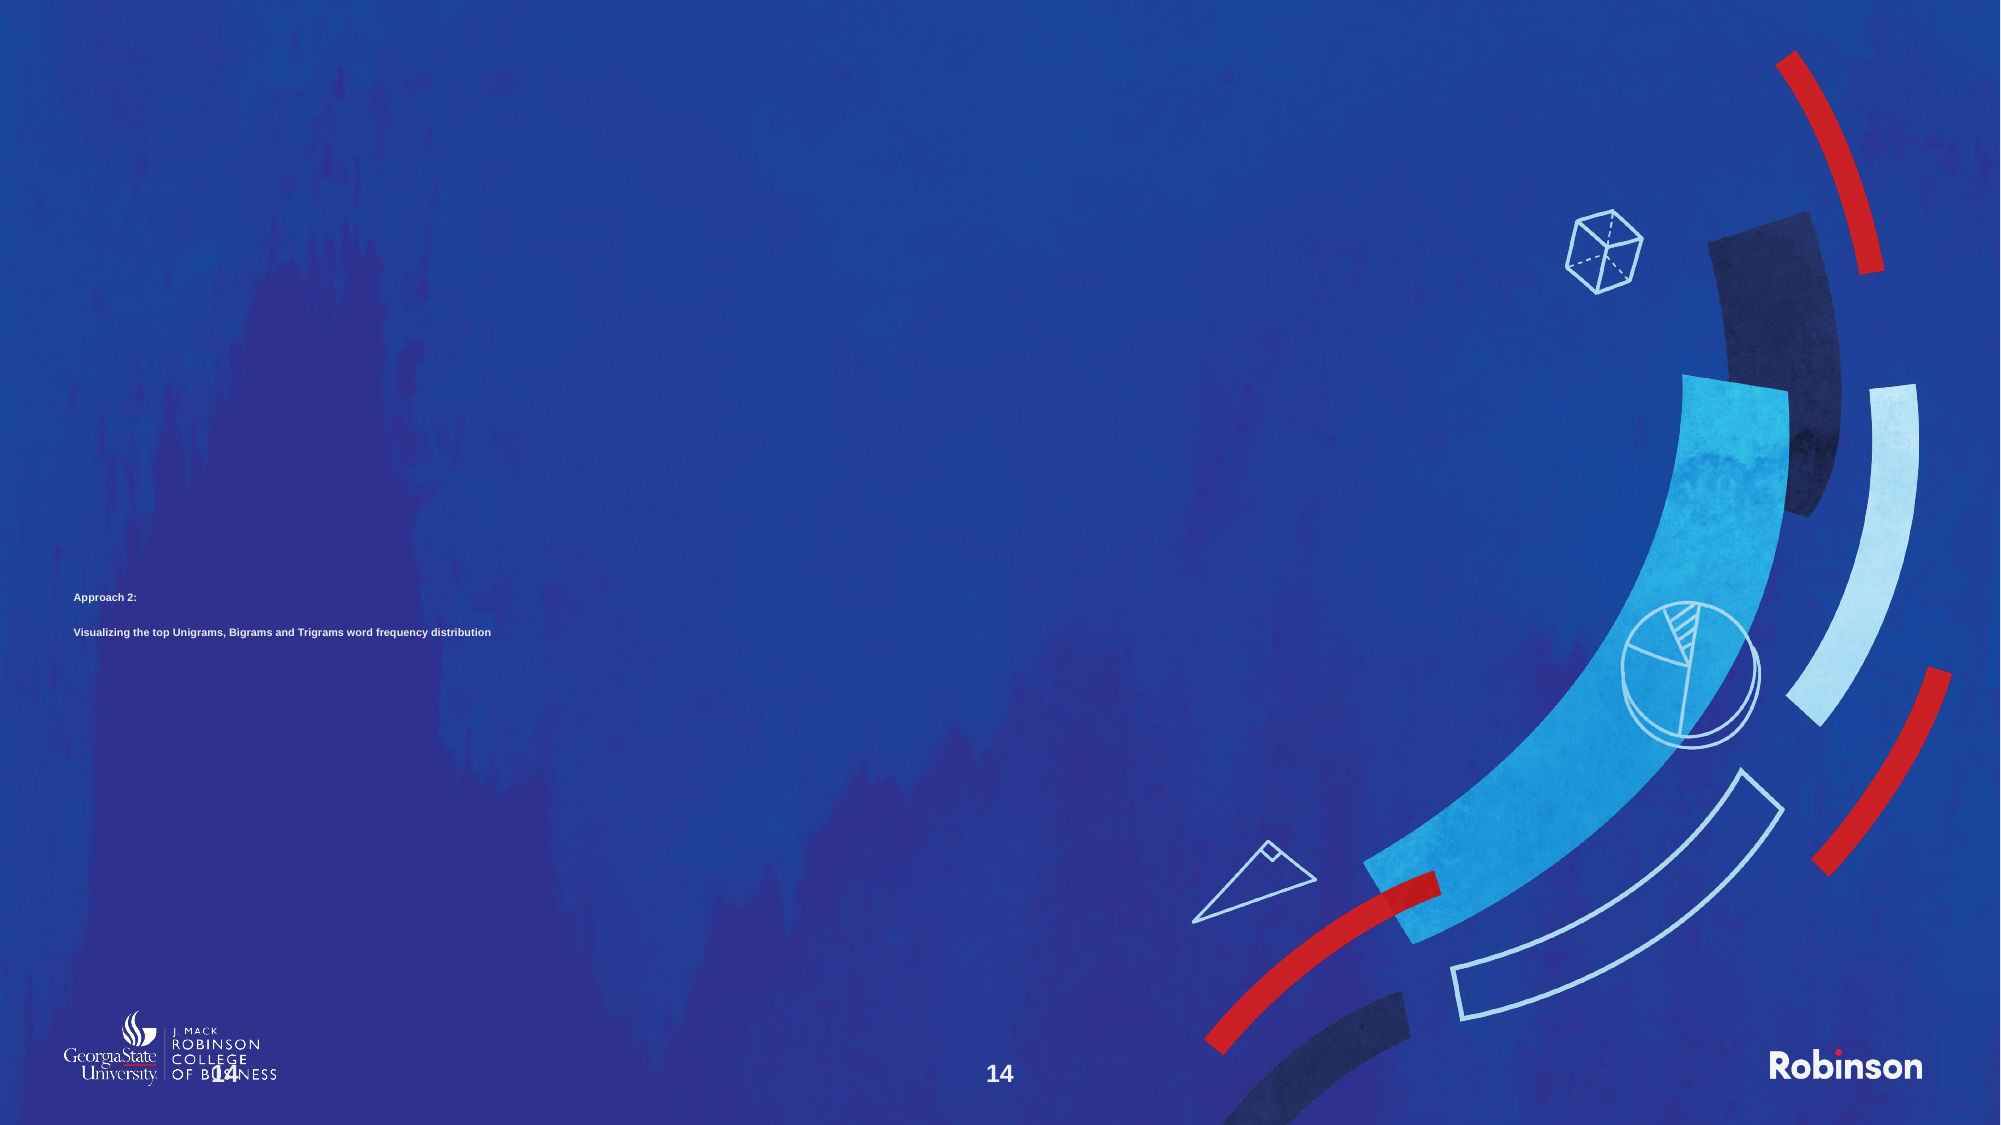

# Approach 2: Visualizing the top Unigrams, Bigrams and Trigrams word frequency distribution
14
14